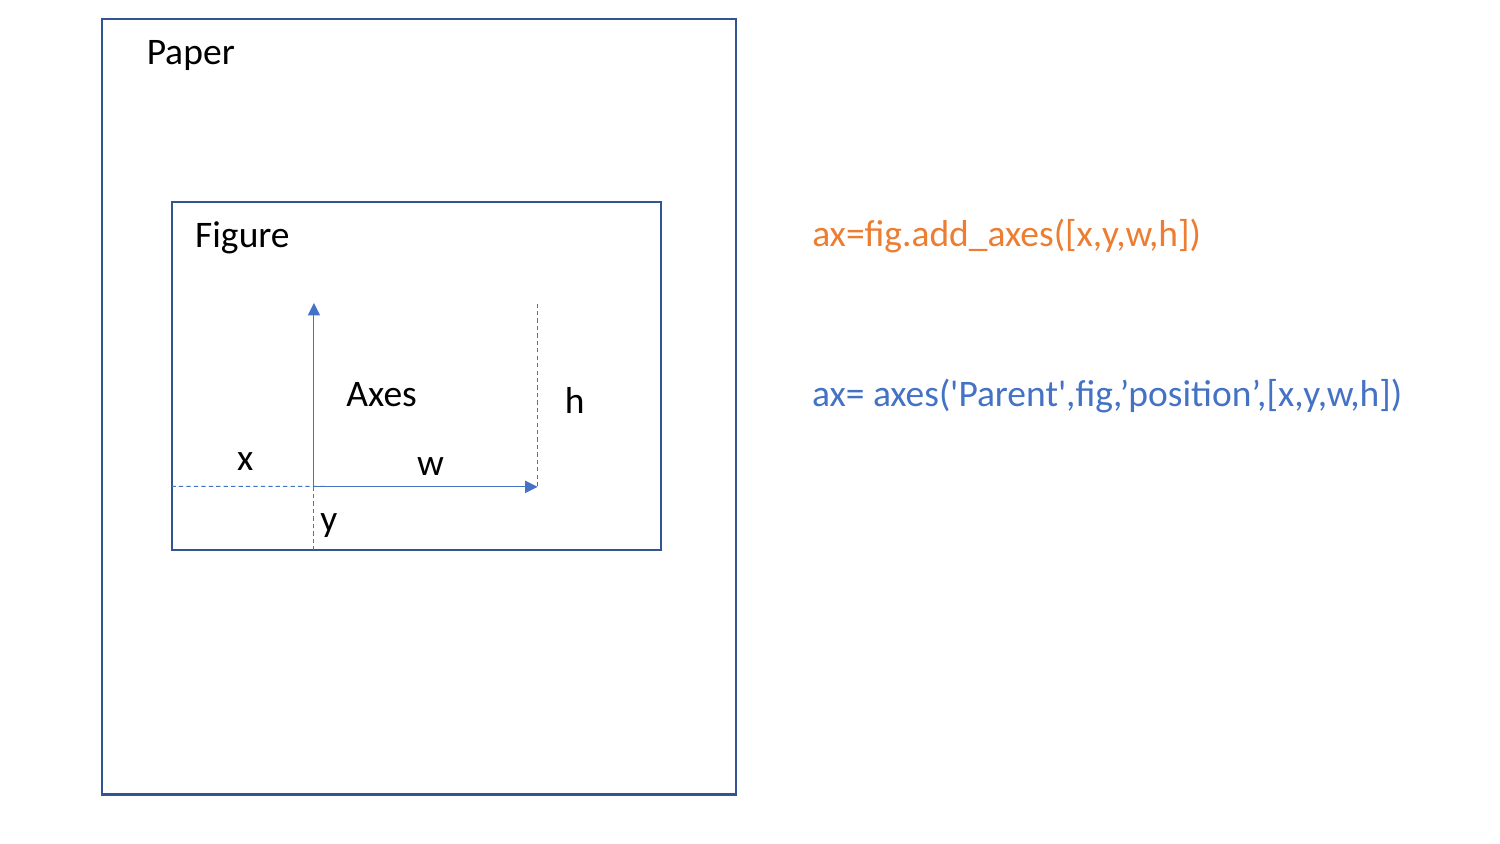

Paper

ax=fig.add_axes([x,y,w,h])
Figure
Axes
ax= axes('Parent',fig,’position’,[x,y,w,h])
h

x
w

y